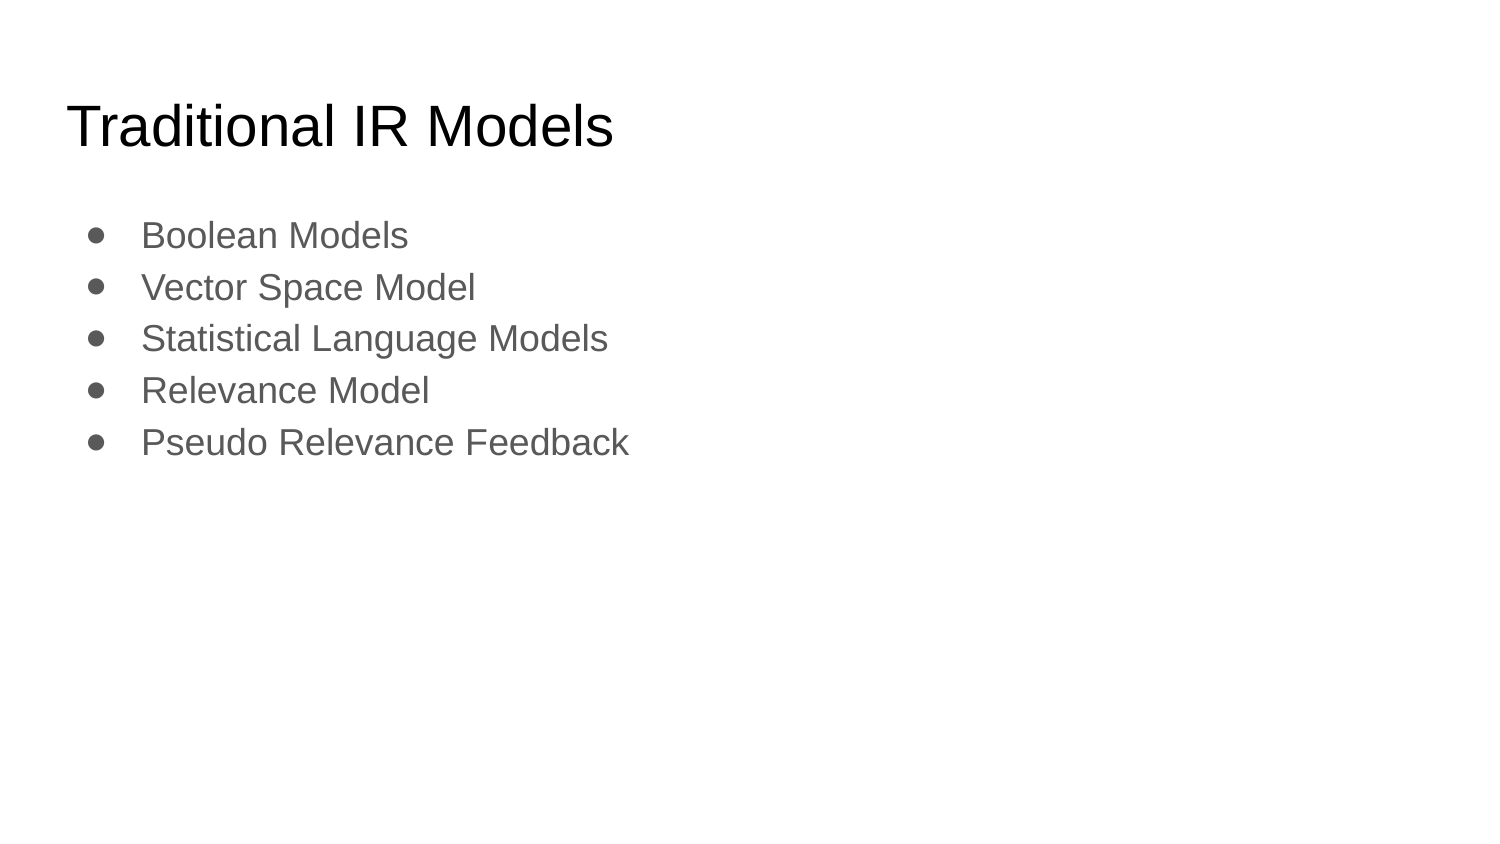

# Traditional IR Models
Boolean Models
Vector Space Model
Statistical Language Models
Relevance Model
Pseudo Relevance Feedback